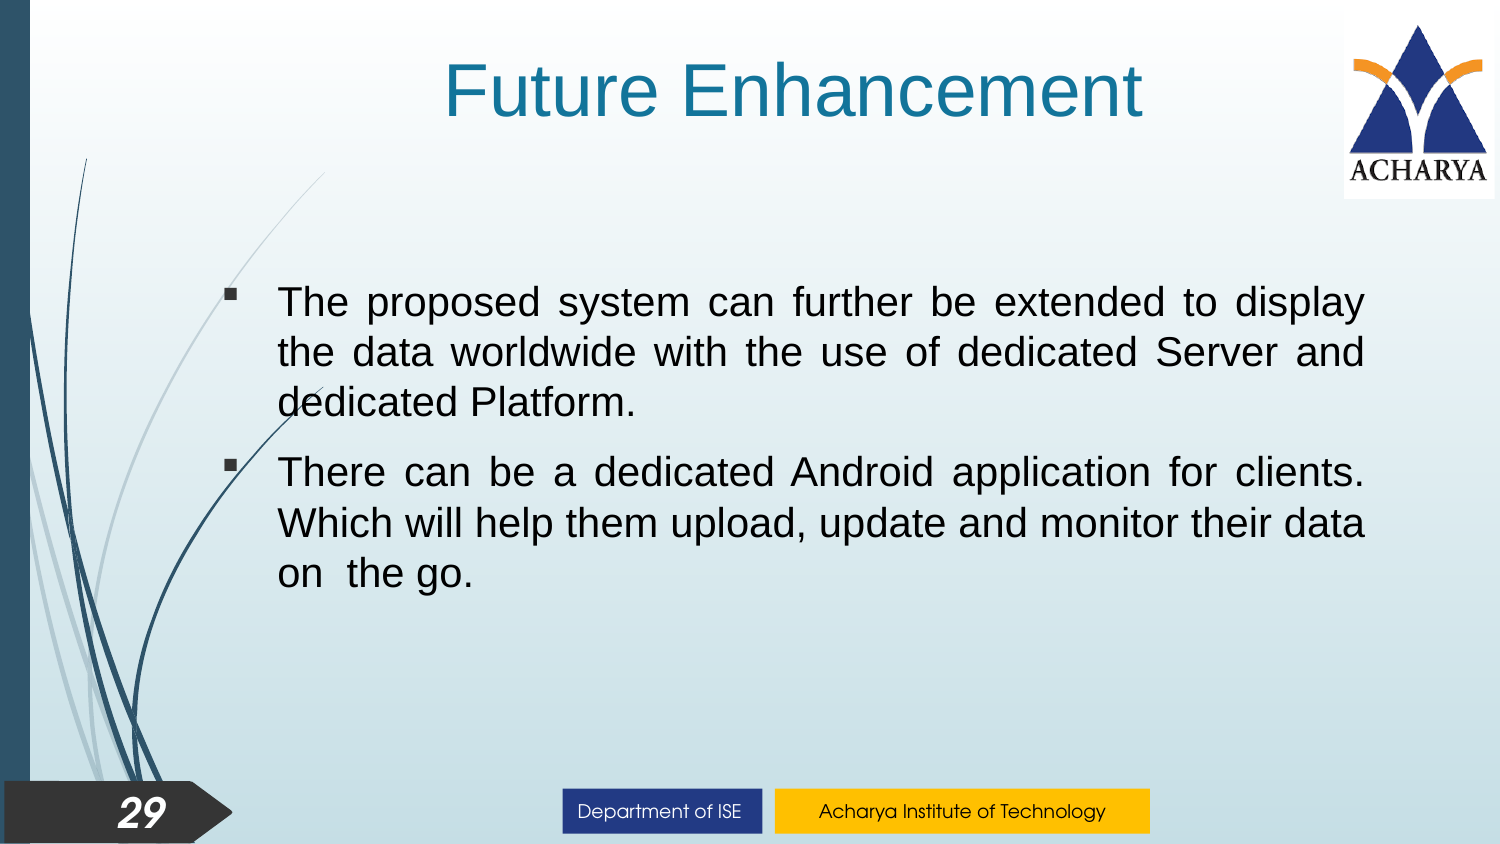

Future Enhancement
The proposed system can further be extended to display the data worldwide with the use of dedicated Server and dedicated Platform.
There can be a dedicated Android application for clients. Which will help them upload, update and monitor their data on  the go.
29